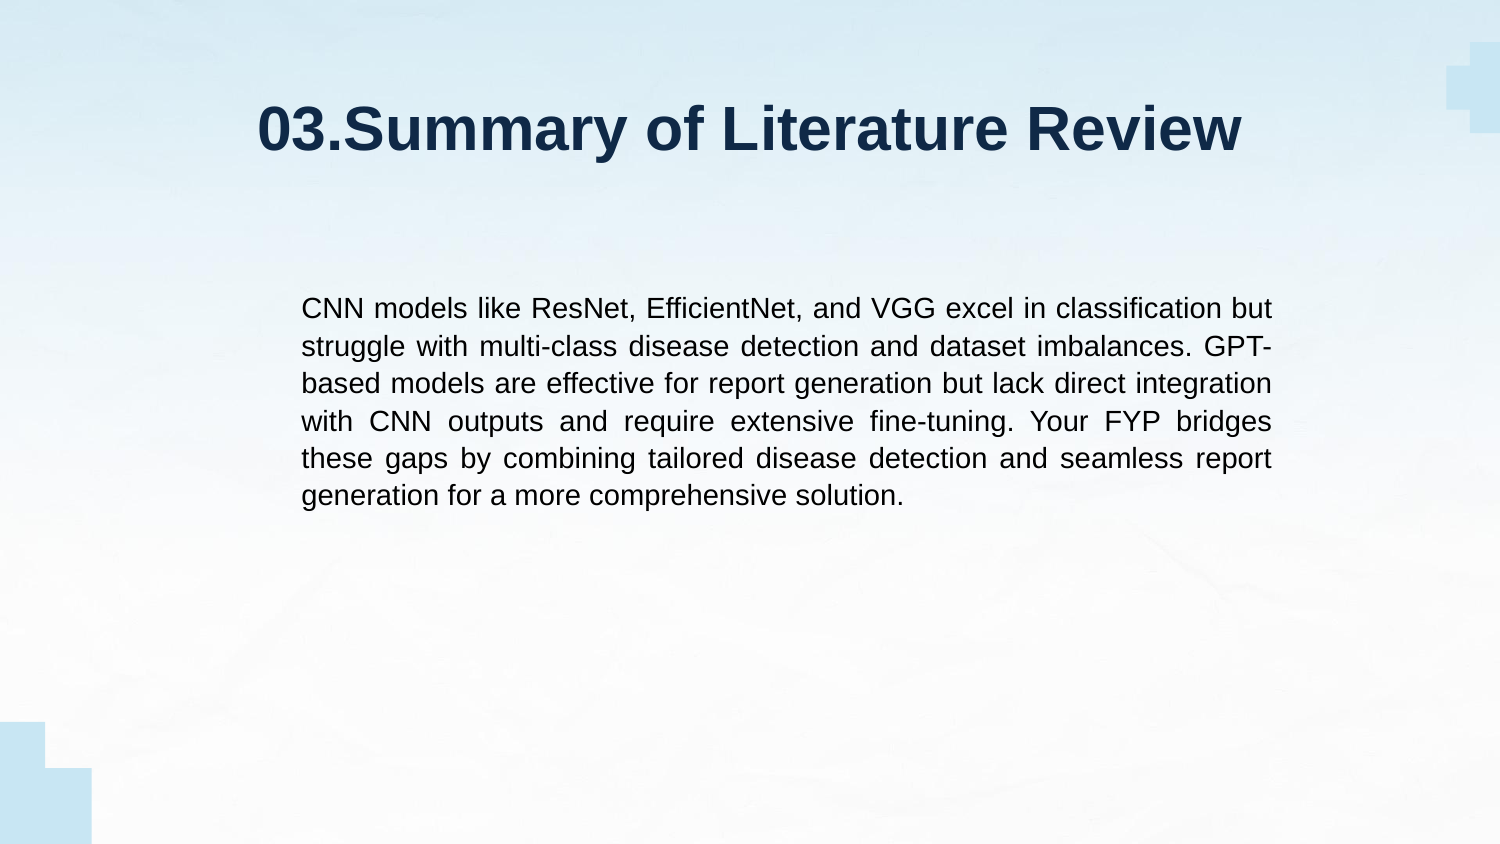

# 03.Summary of Literature Review
	CNN models like ResNet, EfficientNet, and VGG excel in classification but struggle with multi-class disease detection and dataset imbalances. GPT-based models are effective for report generation but lack direct integration with CNN outputs and require extensive fine-tuning. Your FYP bridges these gaps by combining tailored disease detection and seamless report generation for a more comprehensive solution.